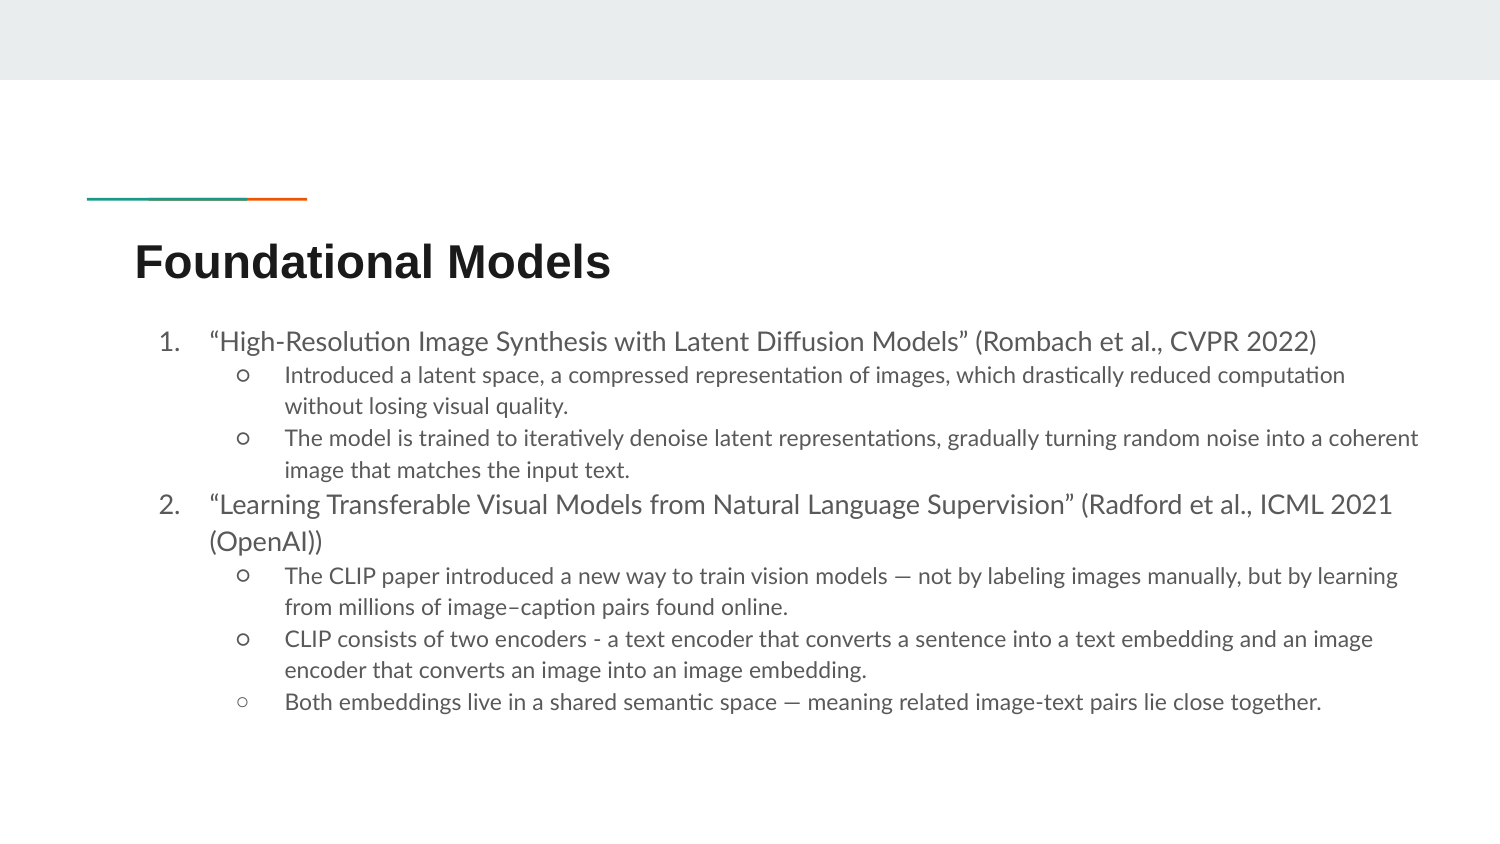

# Foundational Models
“High-Resolution Image Synthesis with Latent Diffusion Models” (Rombach et al., CVPR 2022)
Introduced a latent space, a compressed representation of images, which drastically reduced computation without losing visual quality.
The model is trained to iteratively denoise latent representations, gradually turning random noise into a coherent image that matches the input text.
“Learning Transferable Visual Models from Natural Language Supervision” (Radford et al., ICML 2021 (OpenAI))
The CLIP paper introduced a new way to train vision models — not by labeling images manually, but by learning from millions of image–caption pairs found online.
CLIP consists of two encoders - a text encoder that converts a sentence into a text embedding and an image encoder that converts an image into an image embedding.
Both embeddings live in a shared semantic space — meaning related image-text pairs lie close together.